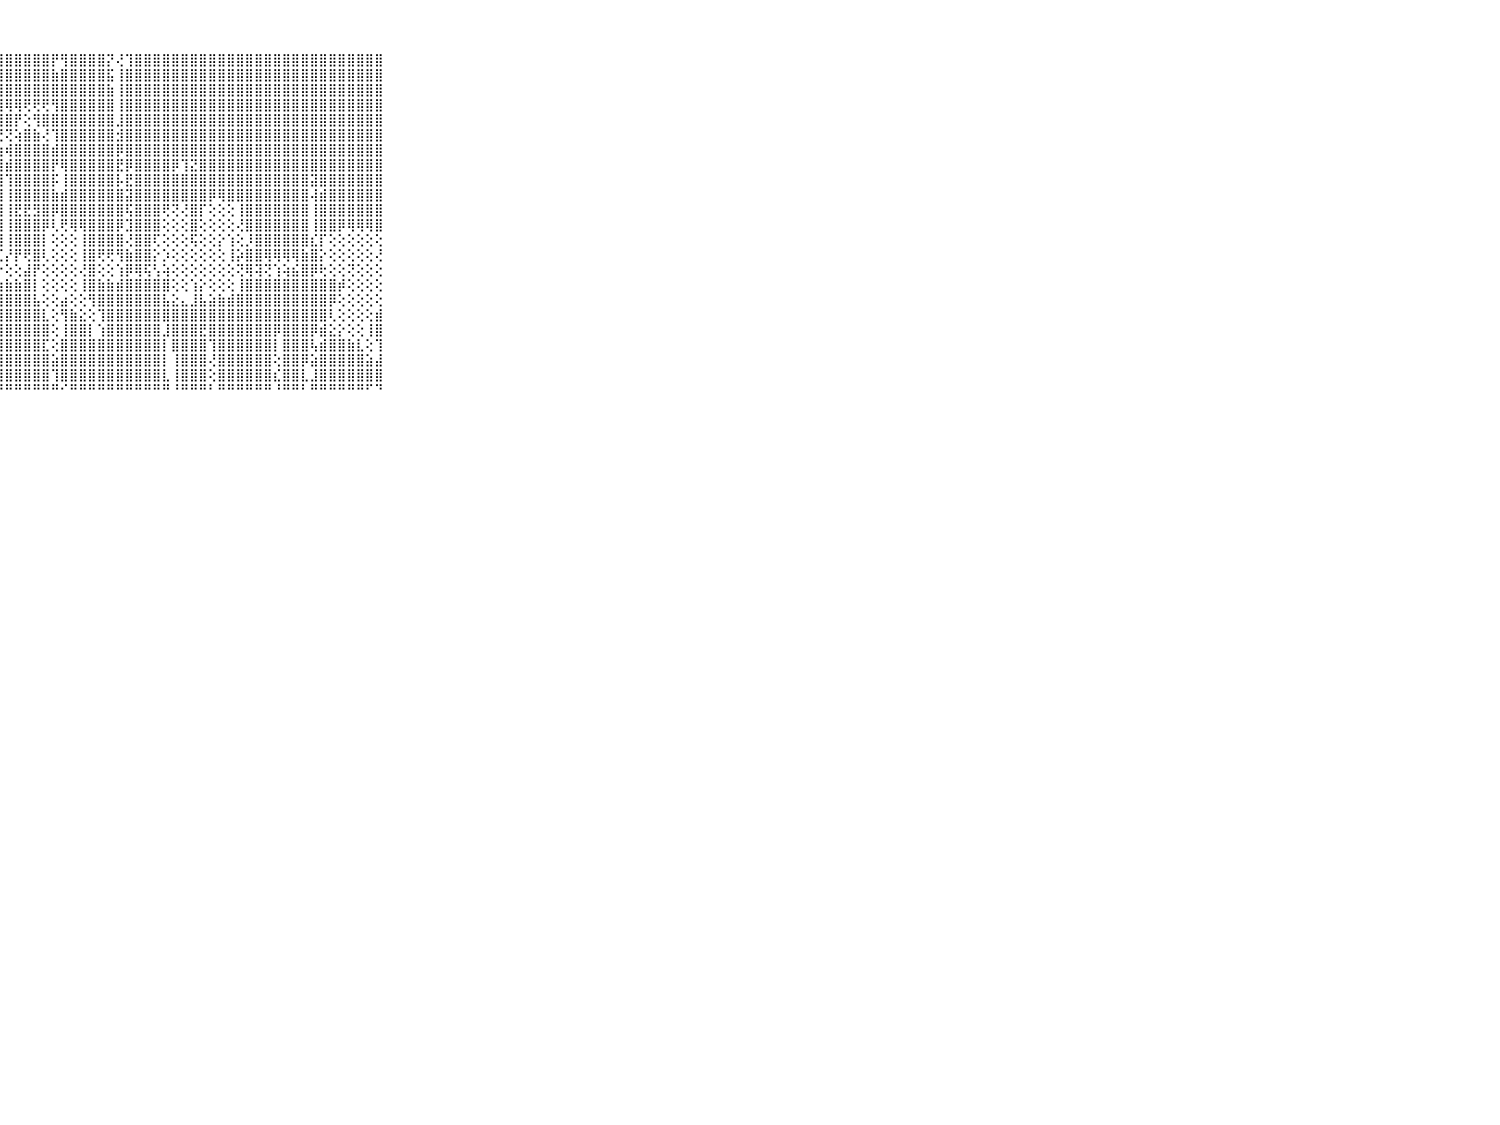

⠀⠀⠀⠀⠀⠀⠀⠀⠀⠀⠀⢏⣵⣧⢻⢿⣿⣿⣿⣿⣿⣿⣿⣿⣿⣿⣿⣿⣿⣿⣿⣿⣿⡟⢻⣿⣿⣿⣿⡝⢜⢹⣿⣿⣿⣿⣿⣿⣿⣿⣿⣿⣿⣿⣿⣿⣿⣿⣿⣿⣿⣿⣿⣿⣿⣿⣿⣿⣿⠀⠀⠀⠀⠀⠀⠀⠀⠀⠀⠀⠀
⠀⠀⠀⠀⠀⠀⠀⠀⠀⠀⠀⣾⣿⣿⣷⣼⣿⣿⣿⣿⣿⣿⣿⣿⣿⣿⣿⣿⣿⣿⣿⣿⣿⣷⣿⣿⣿⣿⣿⣯⢸⣿⣿⣿⣿⣿⣿⣿⣿⣿⣿⣿⣿⣿⣿⣿⣿⣿⣿⣿⣿⣿⣿⣿⣿⣿⣿⣿⣿⠀⠀⠀⠀⠀⠀⠀⠀⠀⠀⠀⠀
⠀⠀⠀⠀⠀⠀⠀⠀⠀⠀⠀⣿⣿⣿⣿⣿⣿⣿⣿⣿⣿⣿⣿⣿⣿⣿⣿⣿⣿⣿⣿⣿⣿⣿⣿⣿⣿⣿⣿⣷⢸⣿⣿⣿⣿⣿⣿⣿⣿⣿⣿⣿⣿⣿⣿⣿⣿⣿⣿⣿⣿⣿⣿⣿⣿⣿⣿⣿⣿⠀⠀⠀⠀⠀⠀⠀⠀⠀⠀⠀⠀
⠀⠀⠀⠀⠀⠀⠀⠀⠀⠀⠀⣿⣿⣿⣿⡿⢿⢿⢿⢿⢿⢿⣿⢿⢿⢿⢿⢿⢿⢿⢟⢟⢟⢻⣿⣿⣿⣿⣿⣿⢸⣿⣿⣿⣿⣿⣿⣿⣿⣿⣿⣿⣿⣿⣿⣿⣿⣿⣿⣿⣿⣿⣿⣿⣿⣿⣿⣿⣿⠀⠀⠀⠀⠀⠀⠀⠀⠀⠀⠀⠀
⠀⠀⠀⠀⠀⠀⠀⠀⠀⠀⠀⣿⣿⣿⣿⡇⣵⣷⢇⢱⣷⣷⣿⡷⢇⢺⣾⣾⣿⡟⢕⢻⣿⣿⣿⣿⣿⣿⣿⣿⣸⣿⣿⣿⣿⣿⣿⣿⣿⣿⣿⣿⣿⣿⣿⣿⣿⣿⣿⣿⣿⣿⣿⣿⣿⣿⣿⣿⣿⠀⠀⠀⠀⠀⠀⠀⠀⠀⠀⠀⠀
⠀⠀⠀⠀⠀⠀⠀⠀⠀⠀⠀⣿⣿⣿⣿⡏⢏⢕⣾⣷⢝⢝⢝⢱⣾⣷⢝⢝⢝⢵⣿⣷⢜⢹⣿⣿⣿⣿⣿⣿⣺⣿⣿⣿⣿⣿⣿⣿⣿⣿⣿⣿⣿⣿⣿⣿⣿⣿⣿⣿⣿⣿⣿⣿⣿⣿⣿⣿⣿⠀⠀⠀⠀⠀⠀⠀⠀⠀⠀⠀⠀
⠀⠀⠀⠀⠀⠀⠀⠀⠀⠀⠀⣿⣿⣿⣿⡇⢵⣾⣿⣿⣷⡇⢱⣿⣿⣿⣿⣷⢾⣿⣿⣿⣿⣾⣿⣿⣿⣿⣿⣿⡿⣿⣿⣿⣿⣿⣿⣿⣿⣿⣿⣿⣿⣿⣿⣿⣿⣿⣿⣿⣿⣿⣿⣿⣿⣿⣿⣿⣿⠀⠀⠀⠀⠀⠀⠀⠀⠀⠀⠀⠀
⠀⠀⠀⠀⠀⠀⠀⠀⠀⠀⠀⣿⣿⣿⣿⡇⢸⣿⣿⣿⣿⣏⢸⣿⣿⣿⣿⣿⣾⣿⣿⣿⣿⡟⢿⣿⣿⣿⣿⣿⣟⡿⣿⣿⣿⣿⡿⢹⣝⣿⣿⣿⣿⣿⣿⣿⣿⣿⣿⣿⣿⣿⣿⣿⣿⣿⣿⣿⣿⠀⠀⠀⠀⠀⠀⠀⠀⠀⠀⠀⠀
⠀⠀⠀⠀⠀⠀⠀⠀⠀⠀⠀⣿⣿⣿⣿⡇⢸⣿⣿⣿⣿⣿⢸⣿⣿⣿⣿⣿⢹⣿⣿⣿⣿⡯⢸⣿⣿⣿⣿⣿⡧⣟⣿⣿⣿⣿⣿⣿⣿⣿⣿⣿⣿⣿⣿⣿⣿⣿⣿⣿⣿⣽⣿⣿⣿⣿⣿⣿⣿⠀⠀⠀⠀⠀⠀⠀⠀⠀⠀⠀⠀
⠀⠀⠀⠀⠀⠀⠀⠀⠀⠀⠀⣿⣿⣿⣿⡇⢸⣿⣿⣿⣿⡿⢸⣿⣿⣿⣿⣿⢸⣿⣿⣿⣿⣷⣾⣿⣿⣿⣿⣿⣿⣽⣿⣿⣿⣿⣿⣿⣿⣿⡿⢿⣿⣿⣿⣿⣿⣿⣿⣿⣿⢼⣾⣿⣿⣿⣿⣿⣿⠀⠀⠀⠀⠀⠀⠀⠀⠀⠀⠀⠀
⠀⠀⠀⠀⠀⠀⠀⠀⠀⠀⠀⣿⣿⣧⣧⡇⢱⣿⣿⣿⣿⡏⢸⡿⢿⢿⢿⢻⢸⣟⣟⣻⣿⡿⣿⣿⣿⣿⣿⣿⣿⢯⣿⣿⣿⢟⢝⢜⣿⡏⢕⢕⢕⢸⣿⣿⣿⣿⣿⣿⣿⢸⣿⣿⣿⣿⣿⣿⣿⠀⠀⠀⠀⠀⠀⠀⠀⠀⠀⠀⠀
⠀⠀⠀⠀⠀⠀⠀⠀⠀⠀⠀⣿⣿⢿⢿⢕⢸⢿⡿⢿⢿⢕⢸⢇⢕⢕⢕⢸⢸⣿⣿⣿⡿⢇⢟⢿⢿⣿⣿⣿⡿⣹⣿⣿⣿⢕⢕⢕⣿⢕⢕⢕⢕⢜⣿⣿⣿⣿⣿⣿⣿⢸⣿⣿⡿⢿⢿⢿⣿⠀⠀⠀⠀⠀⠀⠀⠀⠀⠀⠀⠀
⠀⠀⠀⠀⠀⠀⠀⠀⠀⠀⠀⣿⣿⡟⡏⢕⢜⣿⡿⡿⡿⢜⢸⡇⢕⢕⢕⣸⢸⣿⣿⣿⡇⢕⢕⢕⢸⣿⣿⣿⣿⢜⣿⣿⢏⢕⢕⢕⢯⢕⢕⡕⢱⢕⡸⣿⣿⣿⣿⣿⣿⣎⡏⢕⢕⢕⢕⢕⢕⠀⠀⠀⠀⠀⠀⠀⠀⠀⠀⠀⠀
⠀⠀⠀⠀⠀⠀⠀⠀⠀⠀⠀⢿⢿⢕⢕⢕⢕⢕⢱⢕⢕⢕⢸⢧⢵⢵⣵⣎⡜⡟⢟⣿⢇⢕⢕⢕⢸⣿⢟⢟⢻⣷⣿⣿⡕⡱⢕⢕⢕⢕⢕⢕⢸⡵⣿⣿⢿⢿⢿⢿⣷⣿⡕⢕⢕⢕⢕⢕⢜⠀⠀⠀⠀⠀⠀⠀⠀⠀⠀⠀⠀
⠀⠀⠀⠀⠀⠀⠀⠀⠀⠀⠀⢕⢕⢕⢕⢕⢕⣕⢕⢕⢕⢕⢕⢕⢕⢕⣱⡕⢕⢕⣼⡟⢕⢕⢕⢕⢜⣿⢕⢕⢱⡿⢿⢯⢣⢵⢕⢕⢕⢕⢕⢕⢕⢝⢿⢽⢝⢱⢵⣮⣿⡿⢗⢕⢕⢝⢕⢕⢕⠀⠀⠀⠀⠀⠀⠀⠀⠀⠀⠀⠀
⠀⠀⠀⠀⠀⠀⠀⠀⠀⠀⠀⣵⣷⣷⣷⣷⣷⣷⣷⣷⣷⣷⣷⣷⣷⣷⣷⣷⣷⣷⣿⡇⢕⢕⢕⢕⢸⣿⣷⣷⣾⣿⣿⣿⣿⣿⢕⢕⢱⡕⢕⢕⢕⢸⣿⣿⣿⣿⣿⣿⣿⣿⣿⣿⡾⢕⢕⢕⢕⠀⠀⠀⠀⠀⠀⠀⠀⠀⠀⠀⠀
⠀⠀⠀⠀⠀⠀⠀⠀⠀⠀⠀⣿⣿⣿⣿⣿⣿⣿⣿⣿⣿⣿⣿⣿⣿⣿⣿⣿⣿⣿⣿⣧⢕⢕⣴⢕⢕⢻⣿⣿⣿⣿⣿⣿⣿⣧⣕⣄⣸⣧⣵⣷⣾⣿⣿⣿⣿⣿⣿⣿⣿⣿⣿⡿⢕⢕⢕⢕⢕⠀⠀⠀⠀⠀⠀⠀⠀⠀⠀⠀⠀
⠀⠀⠀⠀⠀⠀⠀⠀⠀⠀⠀⣿⣿⣿⣿⣿⣿⣿⣿⣿⣿⣿⣿⣿⣿⣿⣿⣿⣿⣿⣿⣿⣇⢕⢻⣷⣕⢕⢹⣿⣿⣿⣿⣿⣿⣿⣿⣿⣿⣿⣿⣿⣿⣿⣿⣿⣿⣿⣿⣿⣿⣿⣿⢇⢕⢕⢕⢕⣾⠀⠀⠀⠀⠀⠀⠀⠀⠀⠀⠀⠀
⠀⠀⠀⠀⠀⠀⠀⠀⠀⠀⠀⣿⣿⣿⣿⣿⣿⣿⣿⣿⣿⣿⣿⣿⣿⣿⣿⣿⣿⣿⣿⣿⣿⢕⢸⣿⣿⡇⢱⣿⣿⣿⣿⣿⣿⣸⣿⣿⣿⣟⣿⣿⣿⣿⣿⣿⣿⡿⣿⣿⣿⡿⣾⣕⡕⢕⢕⢸⣿⠀⠀⠀⠀⠀⠀⠀⠀⠀⠀⠀⠀
⠀⠀⠀⠀⠀⠀⠀⠀⠀⠀⠀⣿⣿⣿⣿⣿⣿⣿⣿⣿⣿⣿⣿⣿⣿⣿⣿⣿⣿⣿⣿⣿⣏⢕⣿⣿⣿⣿⣿⣿⣿⣿⣿⣿⣿⡇⣿⣿⣿⣿⢹⣿⣿⣿⣿⣿⣿⡇⣿⣿⣿⢧⣾⣿⣿⣷⣇⢕⢹⠀⠀⠀⠀⠀⠀⠀⠀⠀⠀⠀⠀
⠀⠀⠀⠀⠀⠀⠀⠀⠀⠀⠀⣿⣿⣿⣿⣿⣿⣿⣿⣿⣿⣿⣿⣿⣿⣿⣿⣿⣿⣿⣿⣿⣿⣵⣿⣿⣿⣿⣿⣿⣿⣿⣿⣿⣿⡇⢸⣿⣿⣿⢜⣿⣿⣿⣿⣿⣿⢕⣿⣿⡿⣵⣿⣿⣿⣿⣿⣵⣼⠀⠀⠀⠀⠀⠀⠀⠀⠀⠀⠀⠀
⠀⠀⠀⠀⠀⠀⠀⠀⠀⠀⠀⣿⣿⣿⣿⣿⣿⣿⣿⣿⣿⣿⣿⣿⣿⣿⡿⢿⣿⣿⣿⣿⣿⢹⣿⣿⣿⣿⣿⣿⣿⣿⣿⣿⣿⣇⢸⣿⣿⣿⢕⣿⣿⣿⣿⣿⣿⣎⣿⣿⣇⣸⣿⣿⣿⣿⣿⣿⣿⠀⠀⠀⠀⠀⠀⠀⠀⠀⠀⠀⠀
⠀⠀⠀⠀⠀⠀⠀⠀⠀⠀⠀⠛⠛⠛⠛⠛⠛⠛⠛⠛⠛⠛⠛⠛⠛⠛⠓⠚⠛⠛⠛⠛⠛⠛⠊⠛⠛⠛⠛⠛⠛⠛⠛⠛⠛⠛⠘⠛⠛⠛⠃⠛⠛⠛⠛⠛⠛⠘⠛⠛⠃⠛⠛⠛⠛⠛⠛⠋⠙⠀⠀⠀⠀⠀⠀⠀⠀⠀⠀⠀⠀